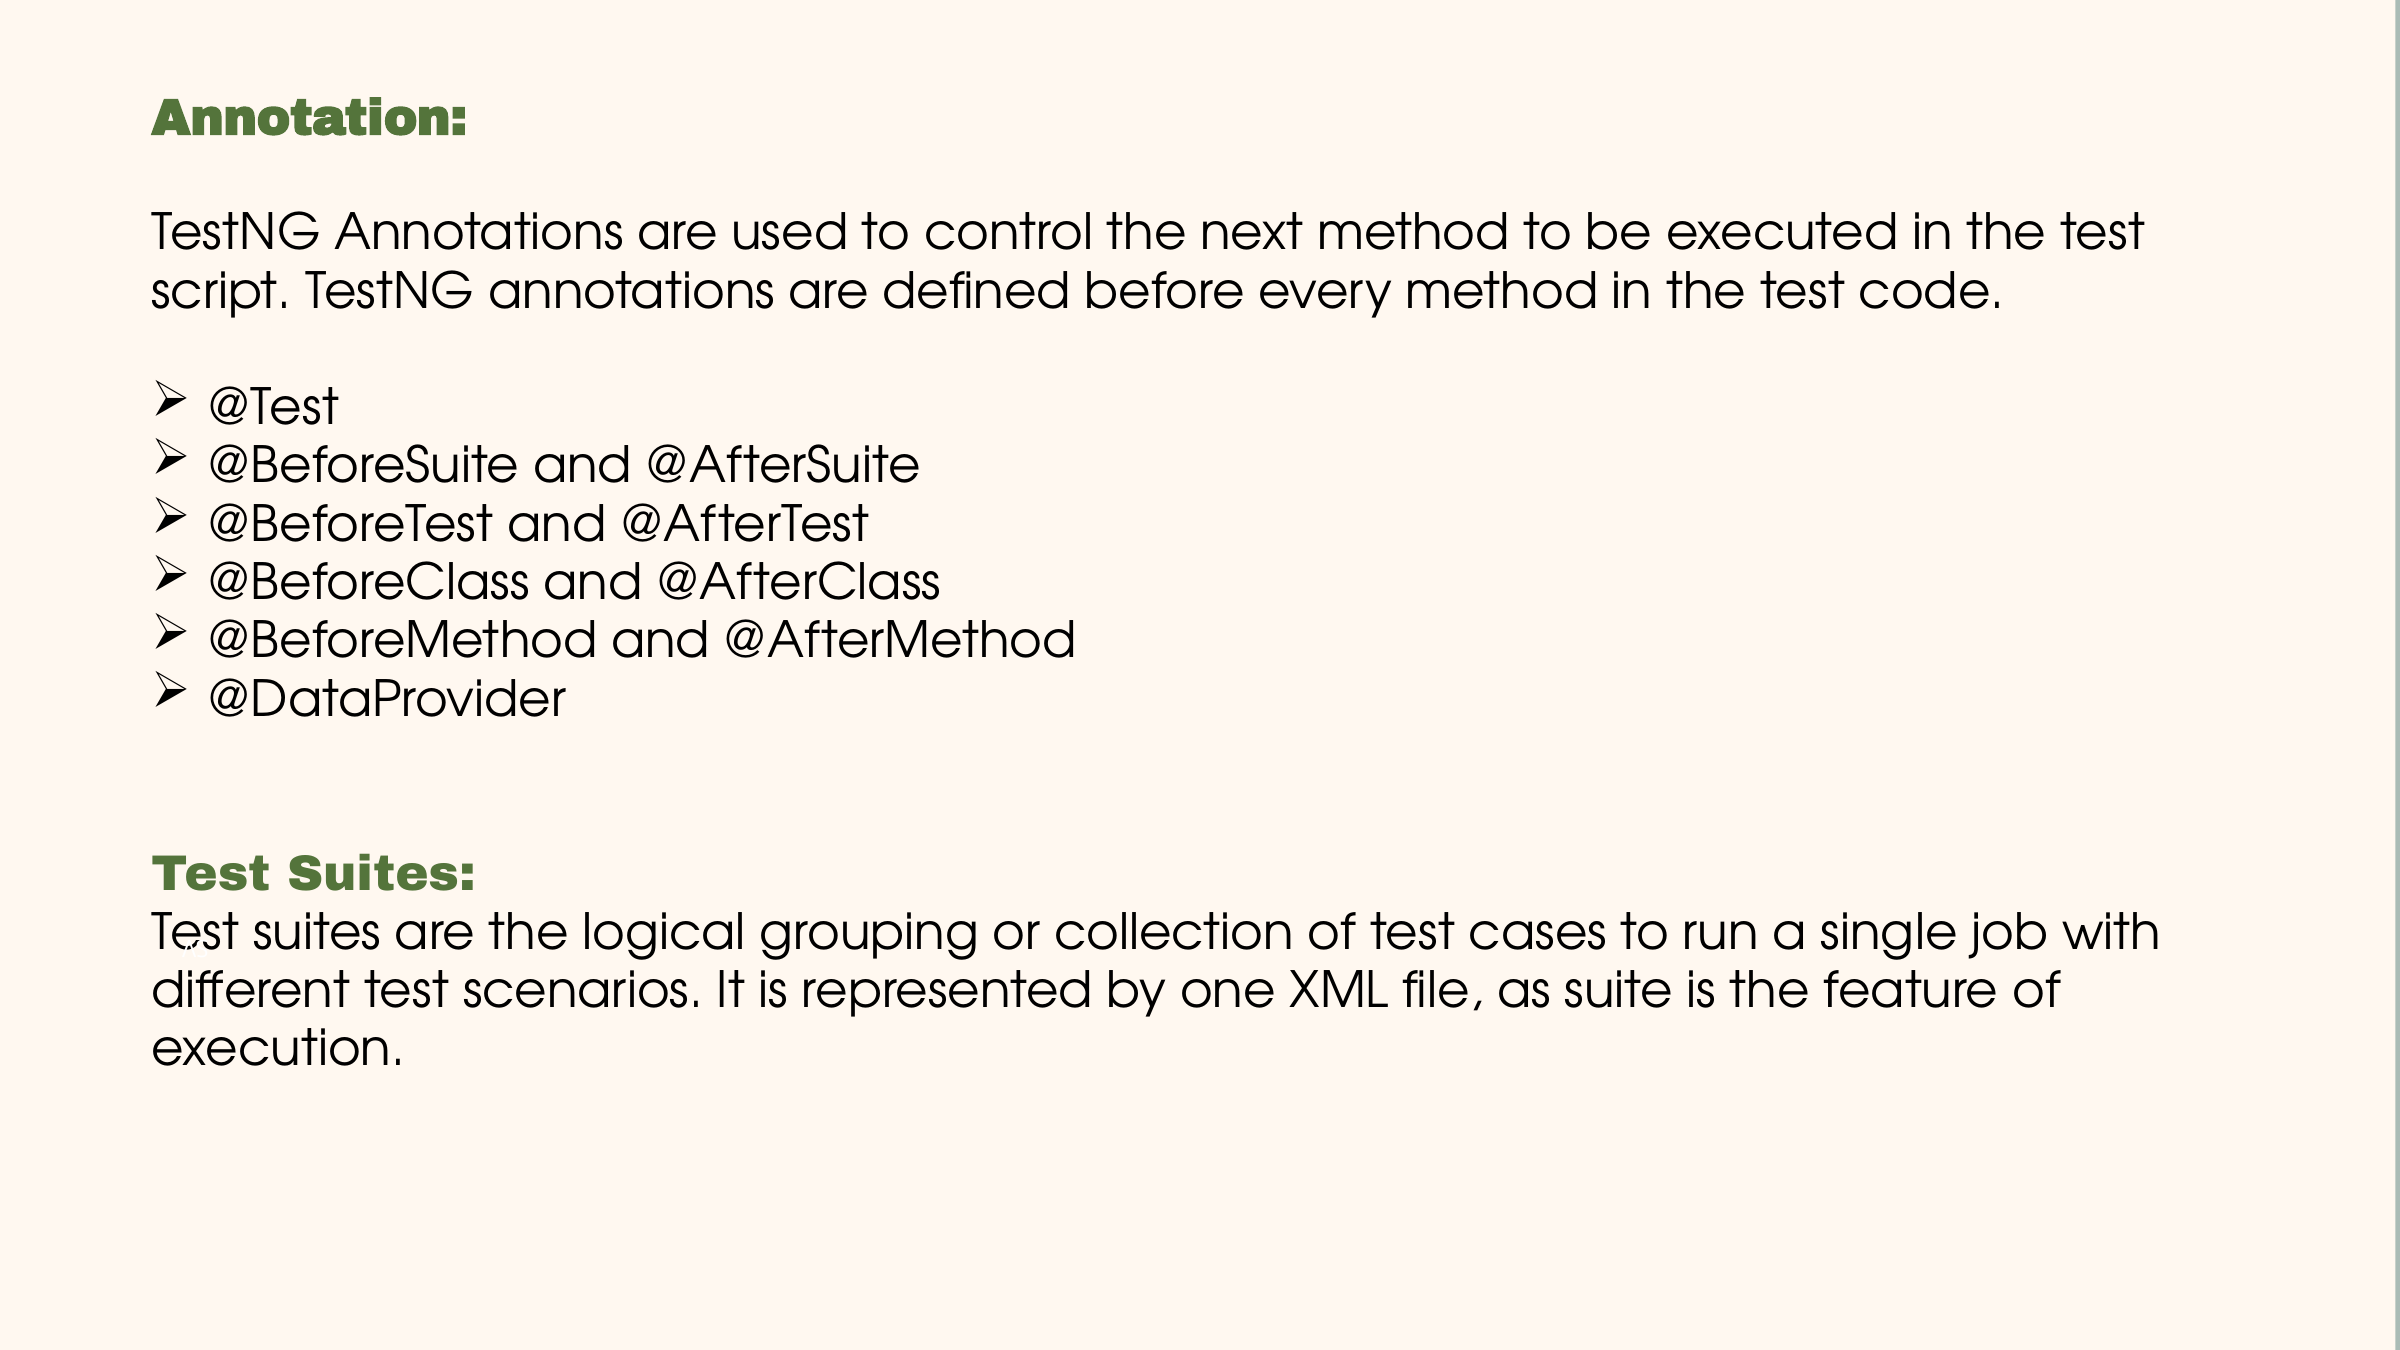

Annotation:
TestNG Annotations are used to control the next method to be executed in the test script. TestNG annotations are defined before every method in the test code.

@Test
@BeforeSuite and @AfterSuite
@BeforeTest and @AfterTest
@BeforeClass and @AfterClass
@BeforeMethod and @AfterMethod
@DataProvider

Test Suites:
Test suites are the logical grouping or collection of test cases to run a single job with different test scenarios. It is represented by one XML file, as suite is the feature of execution.

SV